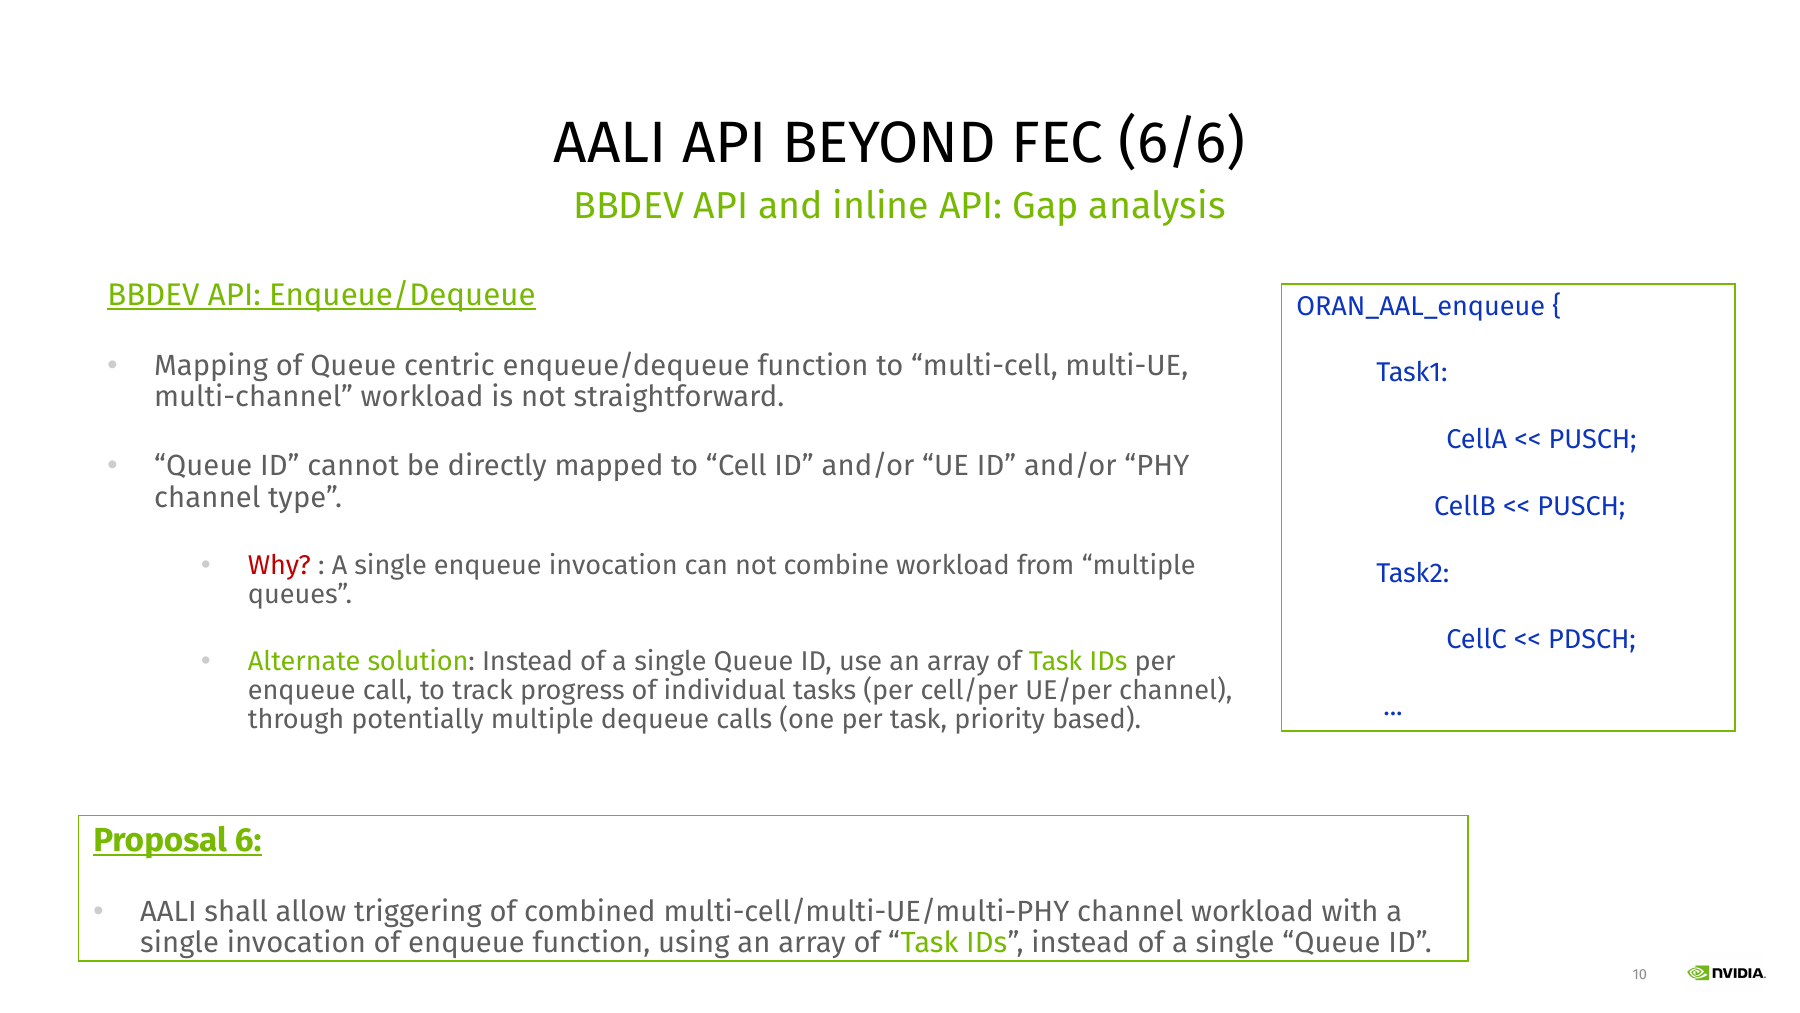

# AALI API beyond fec (6/6)
BBDEV API and inline API: Gap analysis

BBDEV API: Enqueue/Dequeue
Mapping of Queue centric enqueue/dequeue function to “multi-cell, multi-UE, multi-channel” workload is not straightforward.
“Queue ID” cannot be directly mapped to “Cell ID” and/or “UE ID” and/or “PHY channel type”.
Why? : A single enqueue invocation can not combine workload from “multiple queues”.
Alternate solution: Instead of a single Queue ID, use an array of Task IDs per enqueue call, to track progress of individual tasks (per cell/per UE/per channel), through potentially multiple dequeue calls (one per task, priority based).

ORAN_AAL_enqueue {
           Task1:
	CellA << PUSCH;
                   CellB << PUSCH;
           Task2:
	CellC << PDSCH;
            ...

Proposal 6:
AALI shall allow triggering of combined multi-cell/multi-UE/multi-PHY channel workload with a single invocation of enqueue function, using an array of “Task IDs”, instead of a single “Queue ID”.